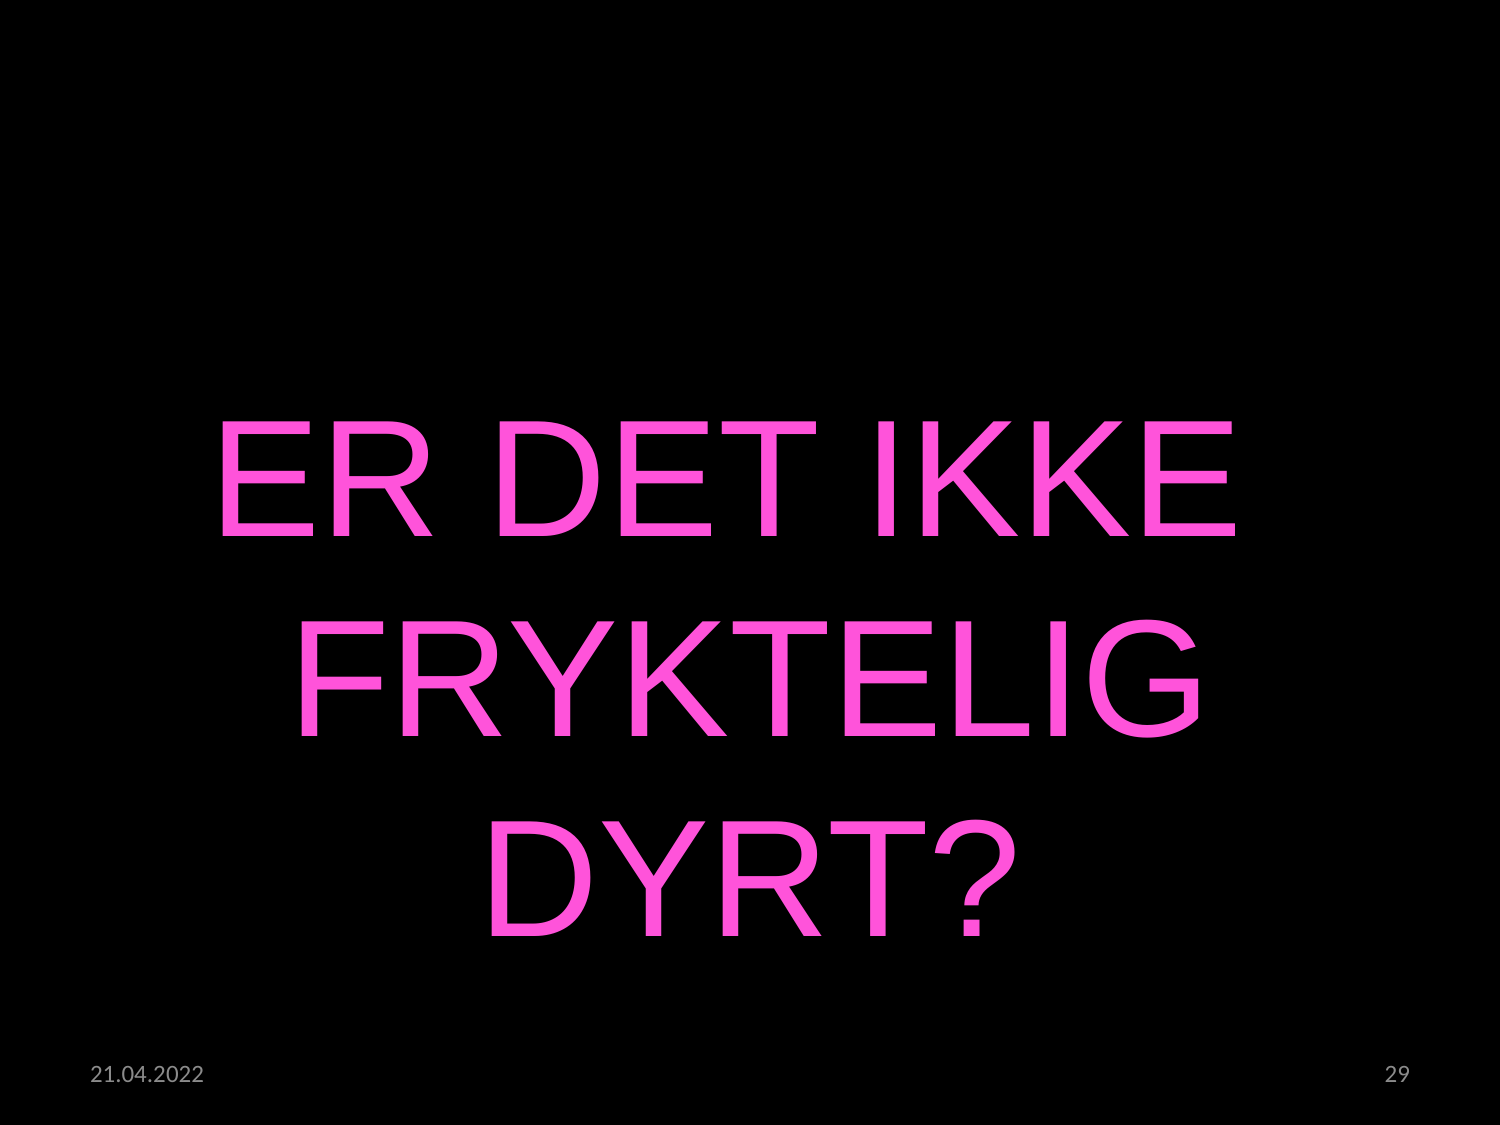

ER DET IKKE
FRYKTELIG DYRT?
21.04.2022
29